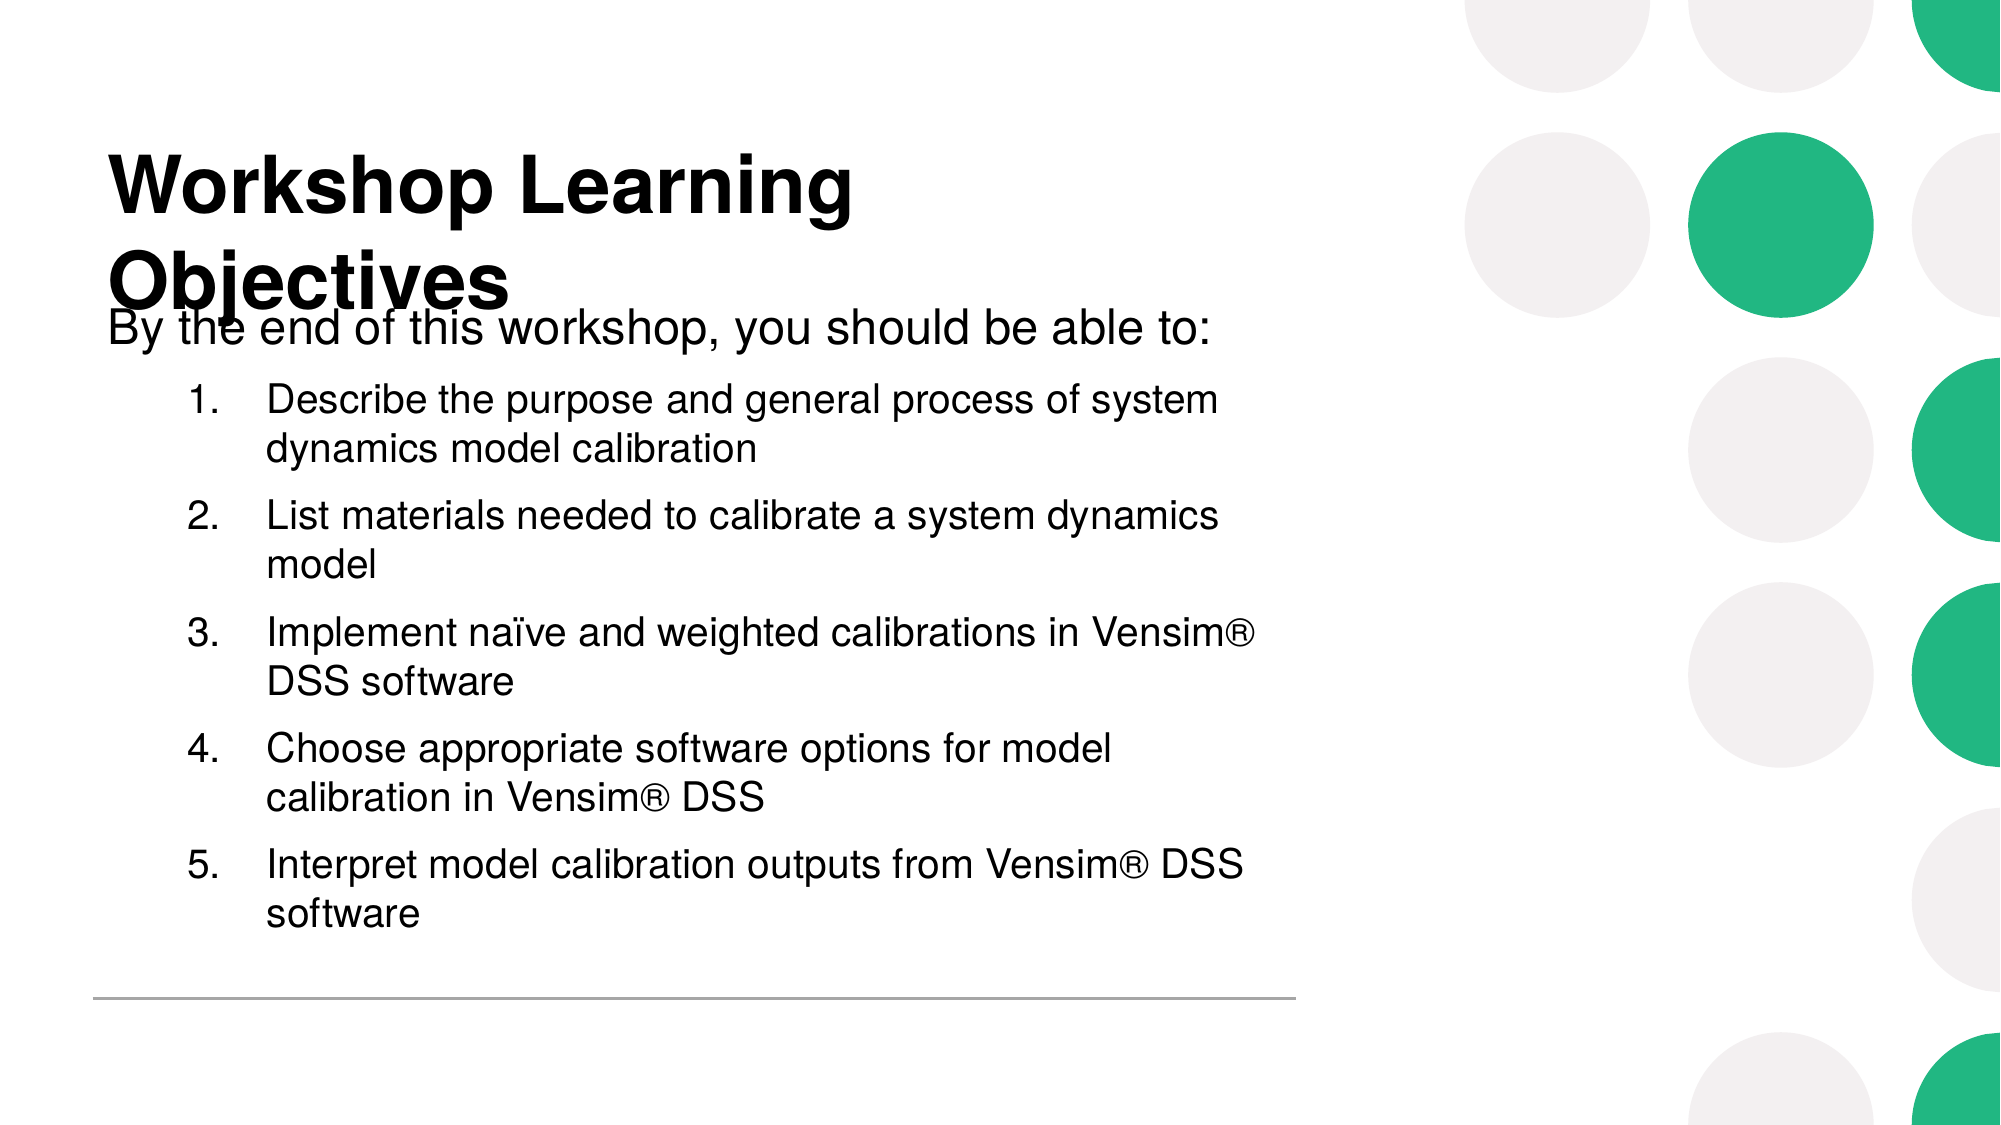

# Workshop Learning Objectives
By the end of this workshop, you should be able to:
Describe the purpose and general process of system dynamics model calibration
List materials needed to calibrate a system dynamics model
Implement naïve and weighted calibrations in Vensim® DSS software
Choose appropriate software options for model calibration in Vensim® DSS
Interpret model calibration outputs from Vensim® DSS software